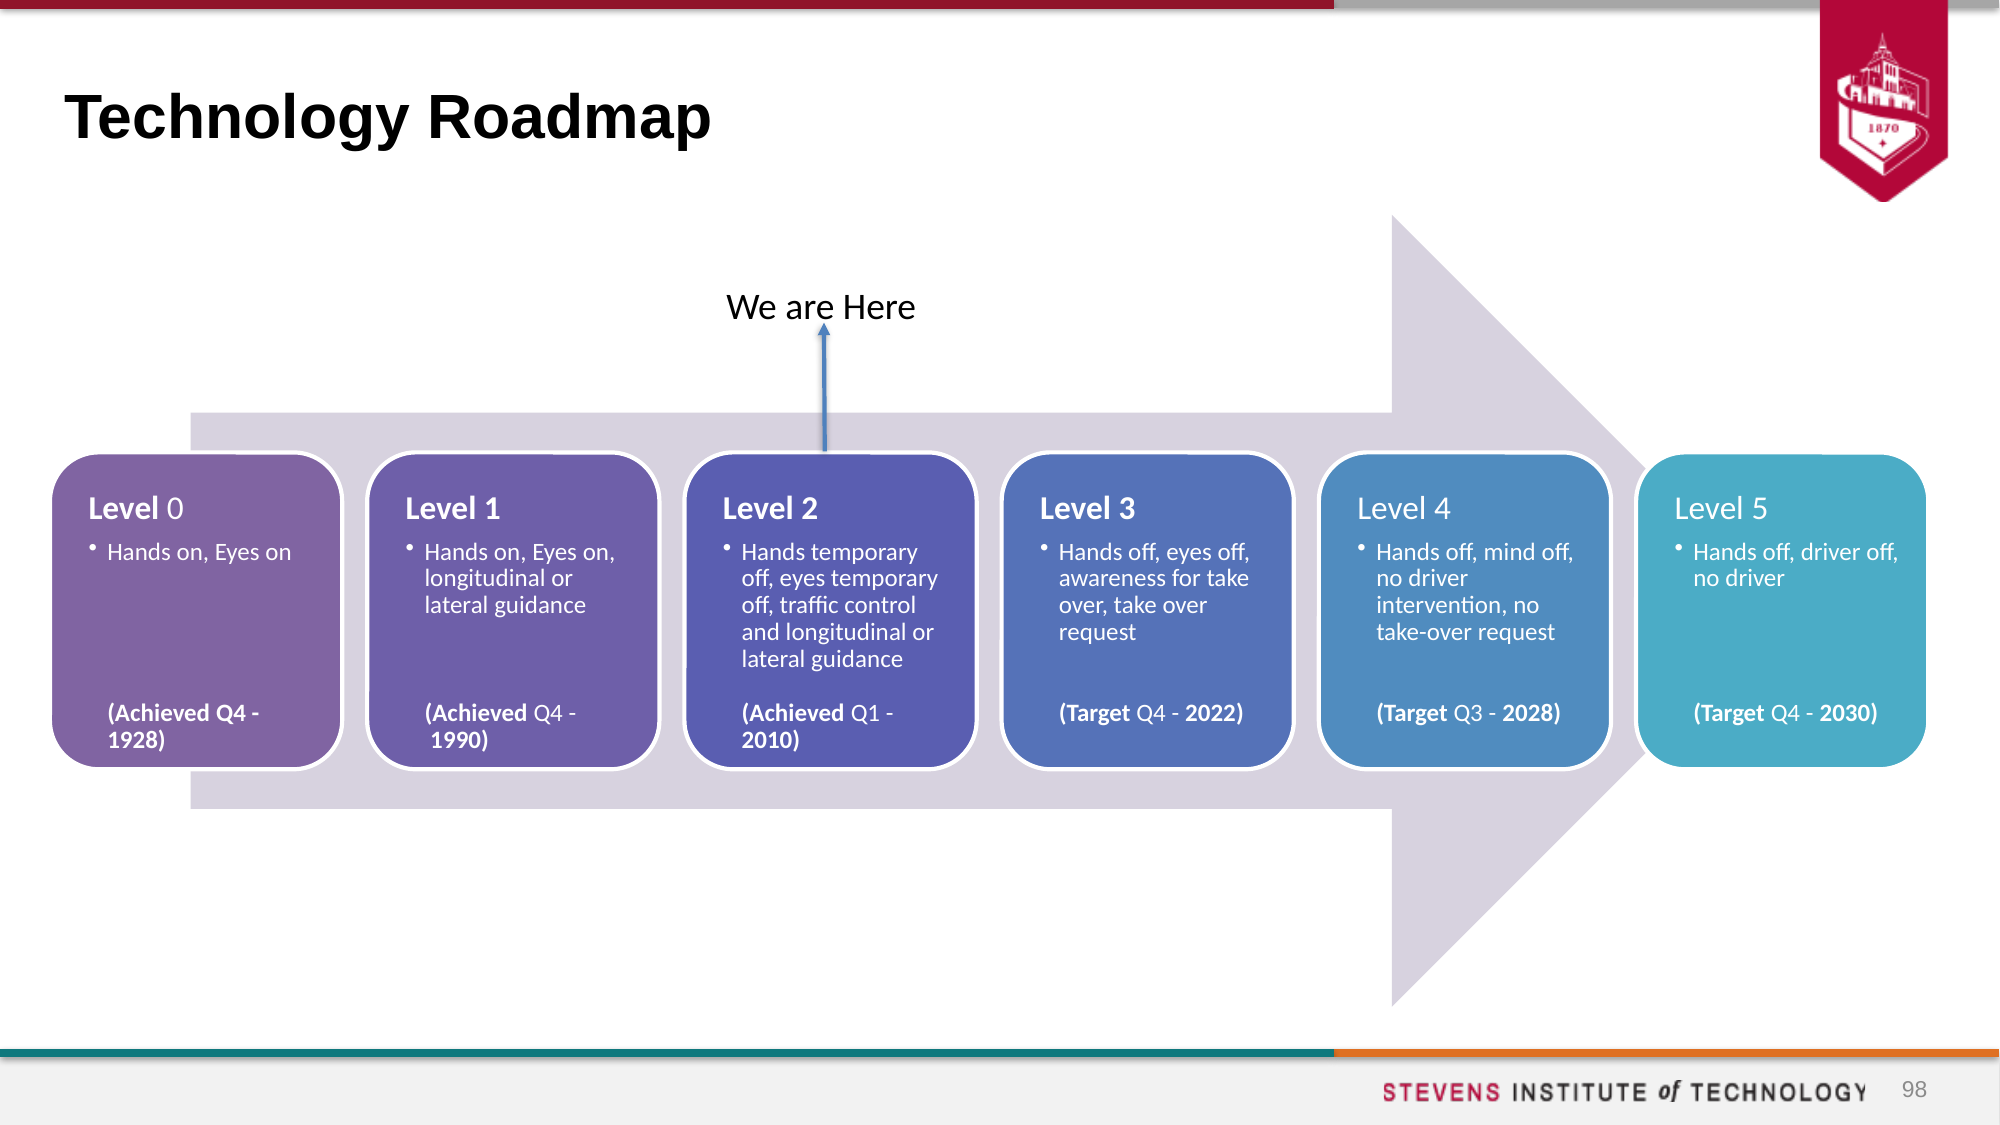

# Technology Roadmap
Level 0
Hands on, Eyes on
(Achieved Q4 - 1928)
Level 1
Hands on, Eyes on, longitudinal or lateral guidance
(Achieved Q4 -  1990)
Level 2
Hands temporary off, eyes temporary off, traffic control and longitudinal or lateral guidance
(Achieved Q1 - 2010)
Level 3
Hands off, eyes off, awareness for take over, take over request
(Target Q4 - 2022)
Level 4
Hands off, mind off, no driver intervention, no take-over request
(Target Q3 - 2028)
Level 5
Hands off, driver off, no driver
(Target Q4 - 2030)
We are Here
98